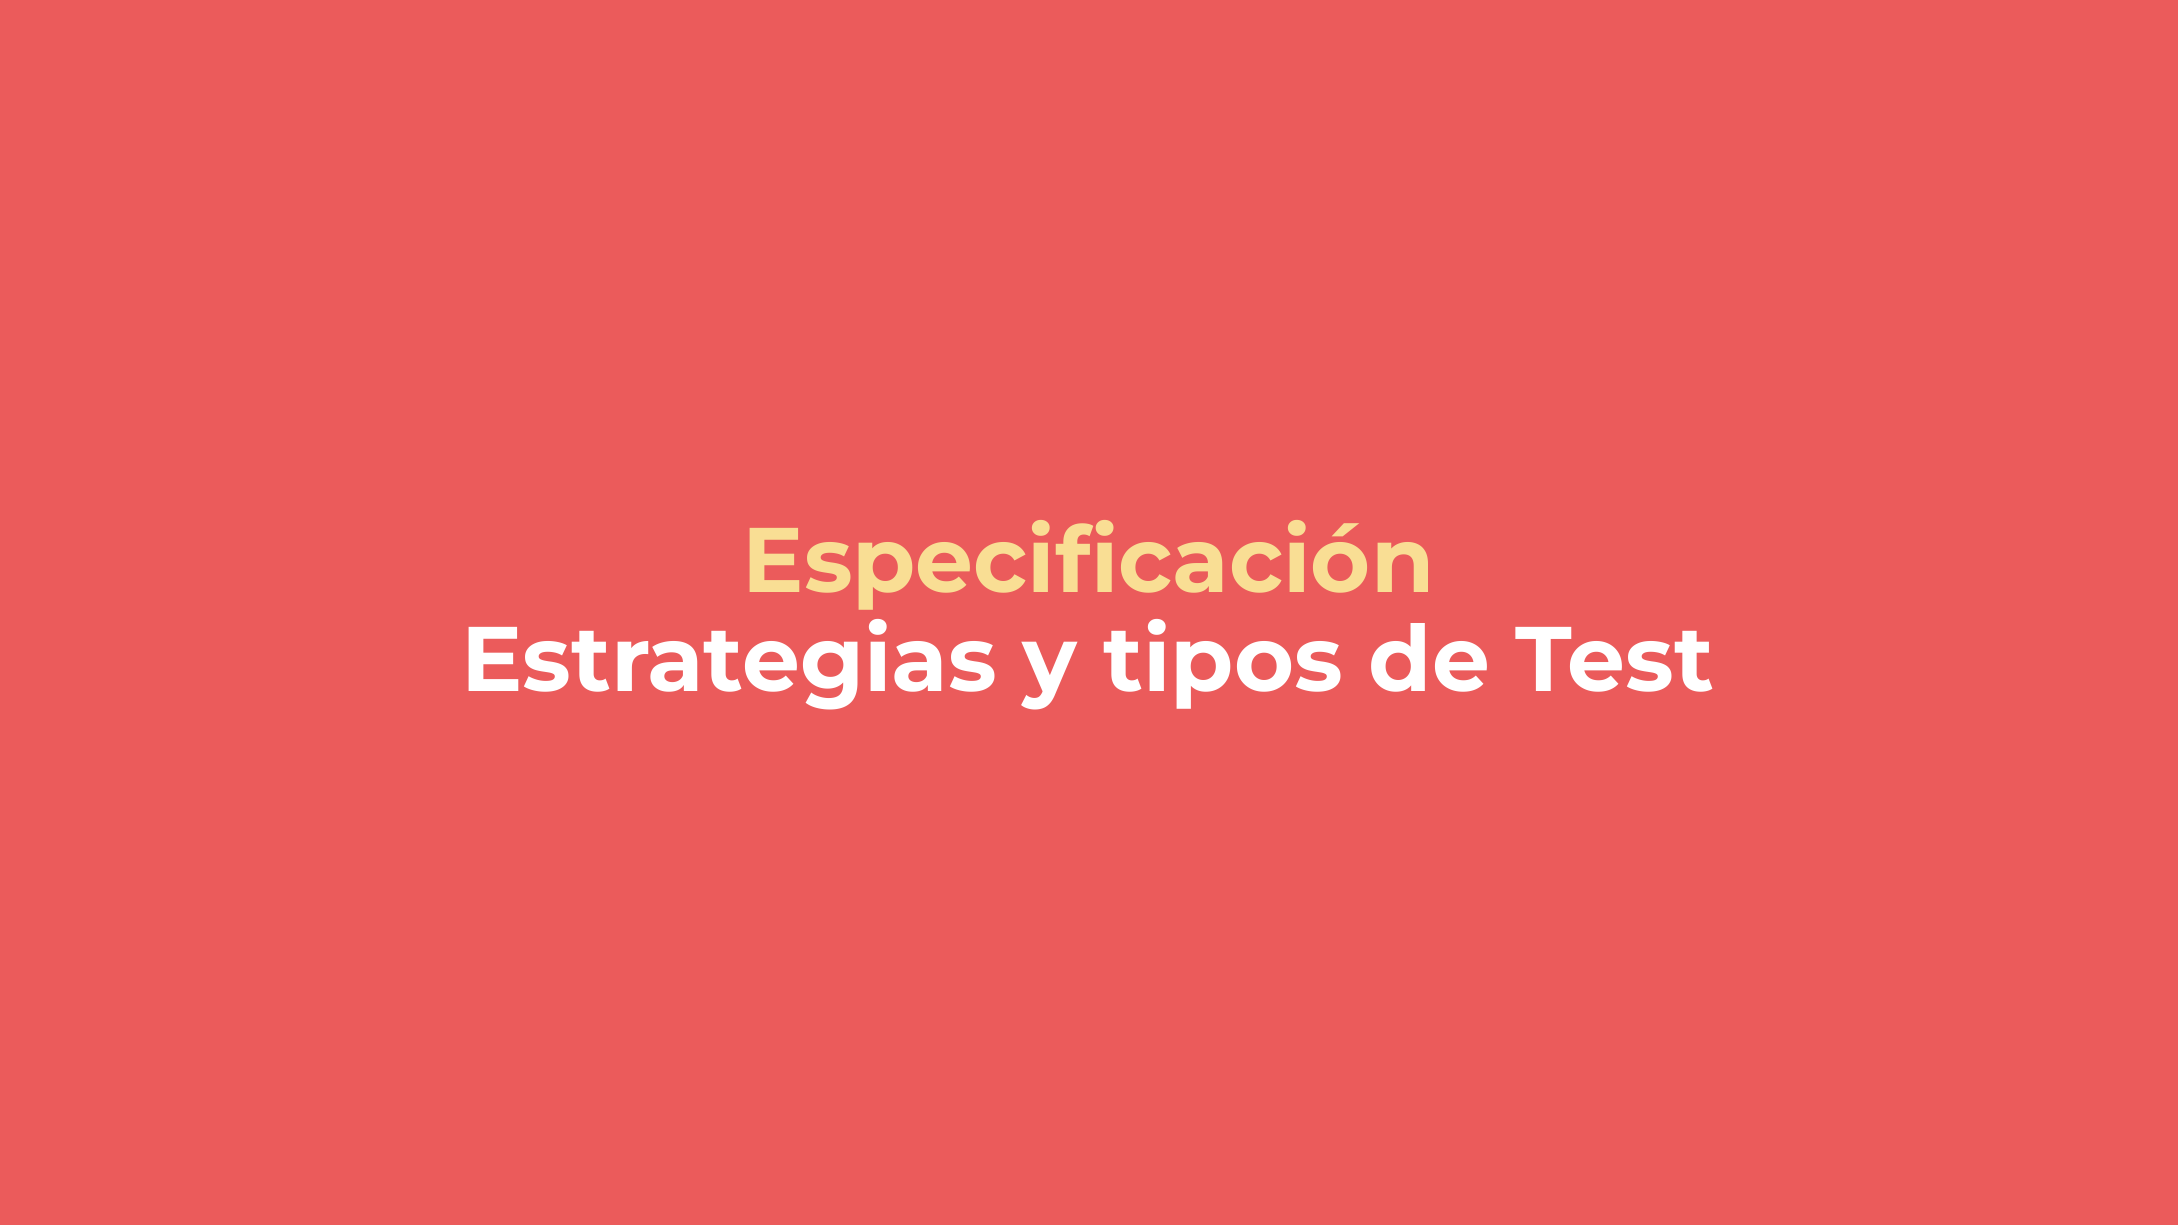

# Especificación Estrategias y tipos de Test